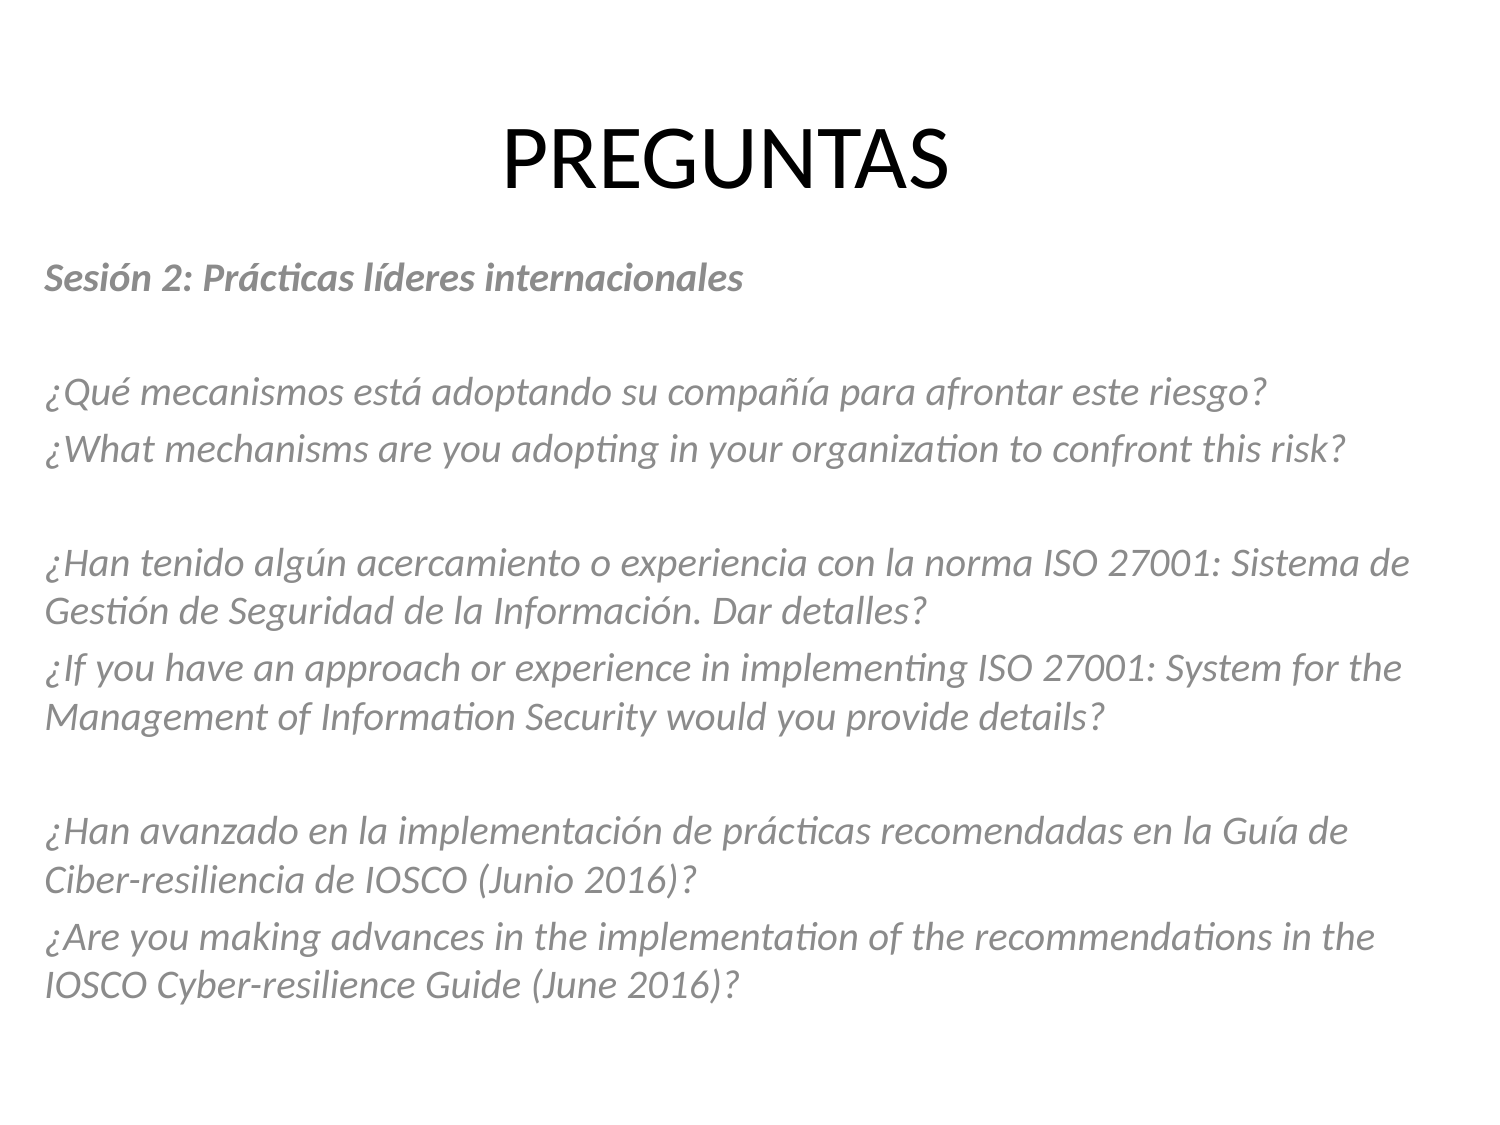

# PREGUNTAS
Sesión 2: Prácticas líderes internacionales

¿Qué mecanismos está adoptando su compañía para afrontar este riesgo?
¿What mechanisms are you adopting in your organization to confront this risk?

¿Han tenido algún acercamiento o experiencia con la norma ISO 27001: Sistema de Gestión de Seguridad de la Información. Dar detalles?
¿If you have an approach or experience in implementing ISO 27001: System for the Management of Information Security would you provide details?

¿Han avanzado en la implementación de prácticas recomendadas en la Guía de Ciber-resiliencia de IOSCO (Junio 2016)?
¿Are you making advances in the implementation of the recommendations in the IOSCO Cyber-resilience Guide (June 2016)?